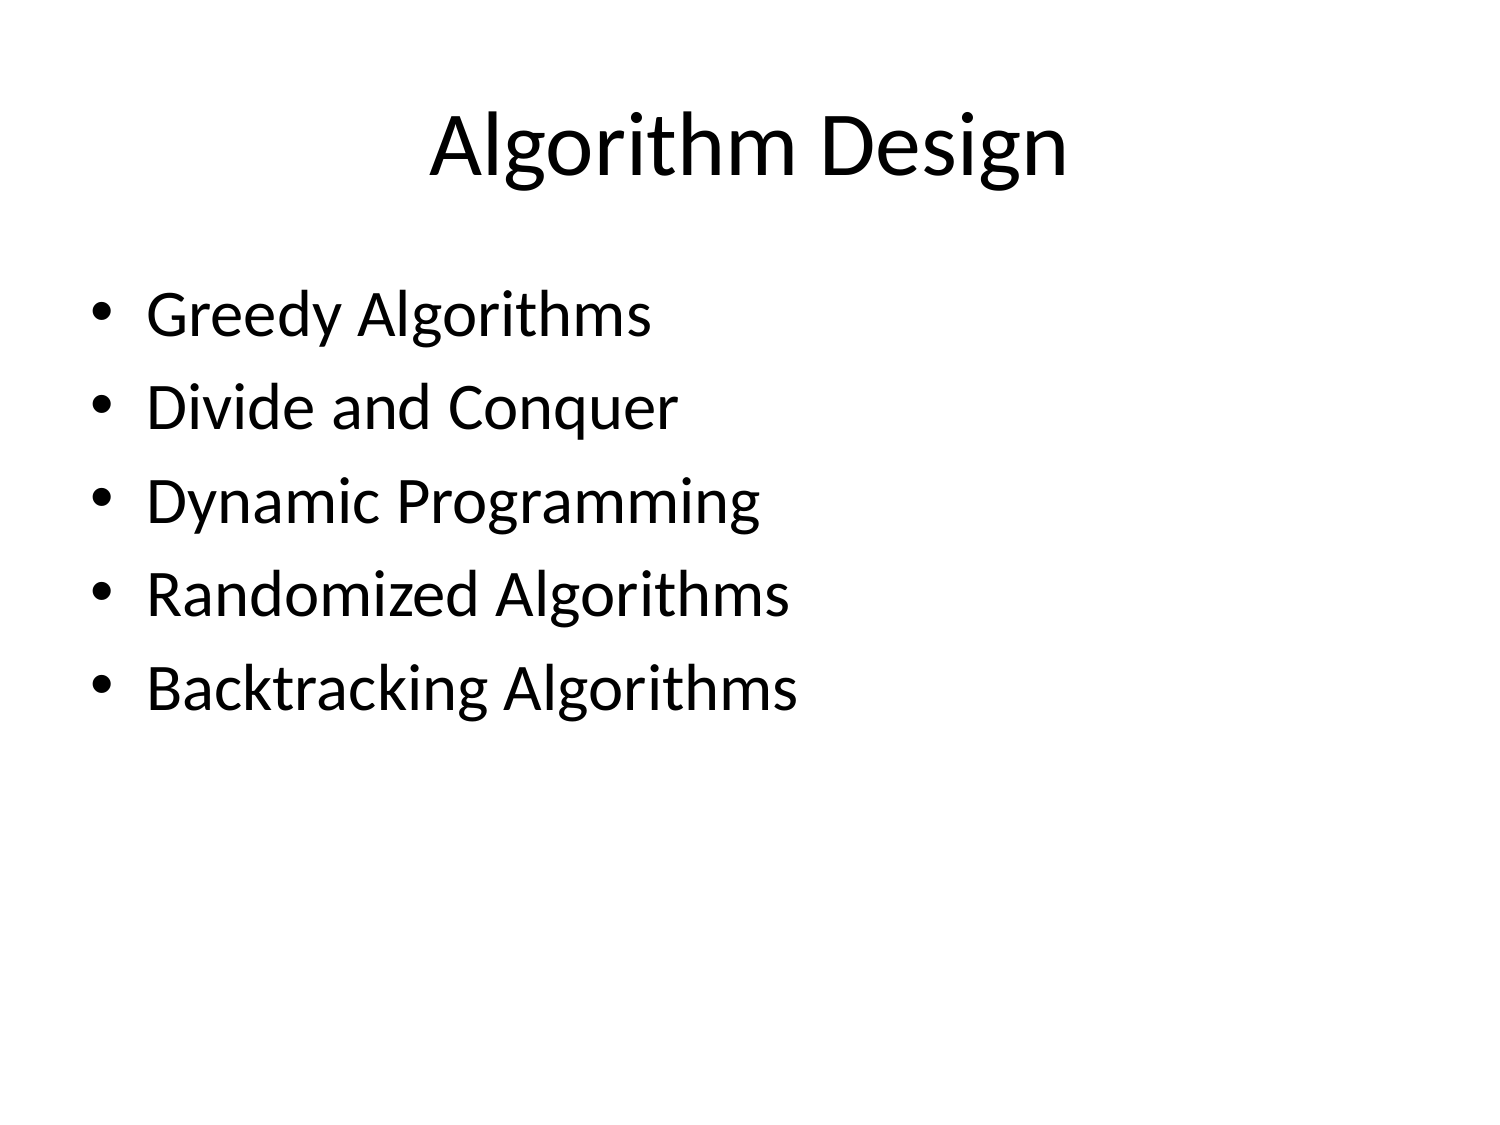

# Algorithm Design
Greedy Algorithms
Divide and Conquer
Dynamic Programming
Randomized Algorithms
Backtracking Algorithms